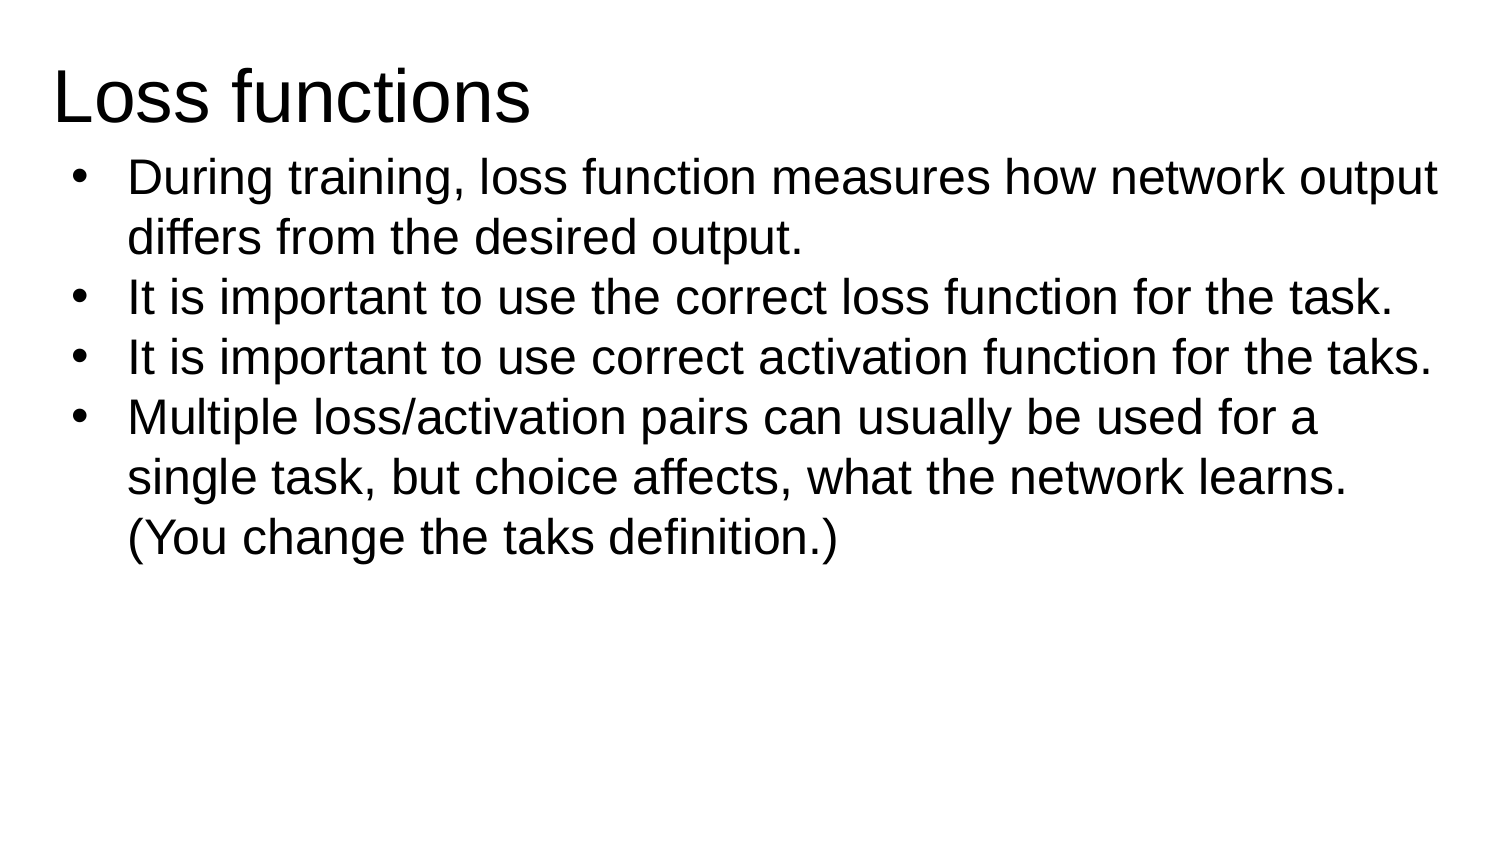

# Loss functions
During training, loss function measures how network output differs from the desired output.
It is important to use the correct loss function for the task.
It is important to use correct activation function for the taks.
Multiple loss/activation pairs can usually be used for a single task, but choice affects, what the network learns. (You change the taks definition.)